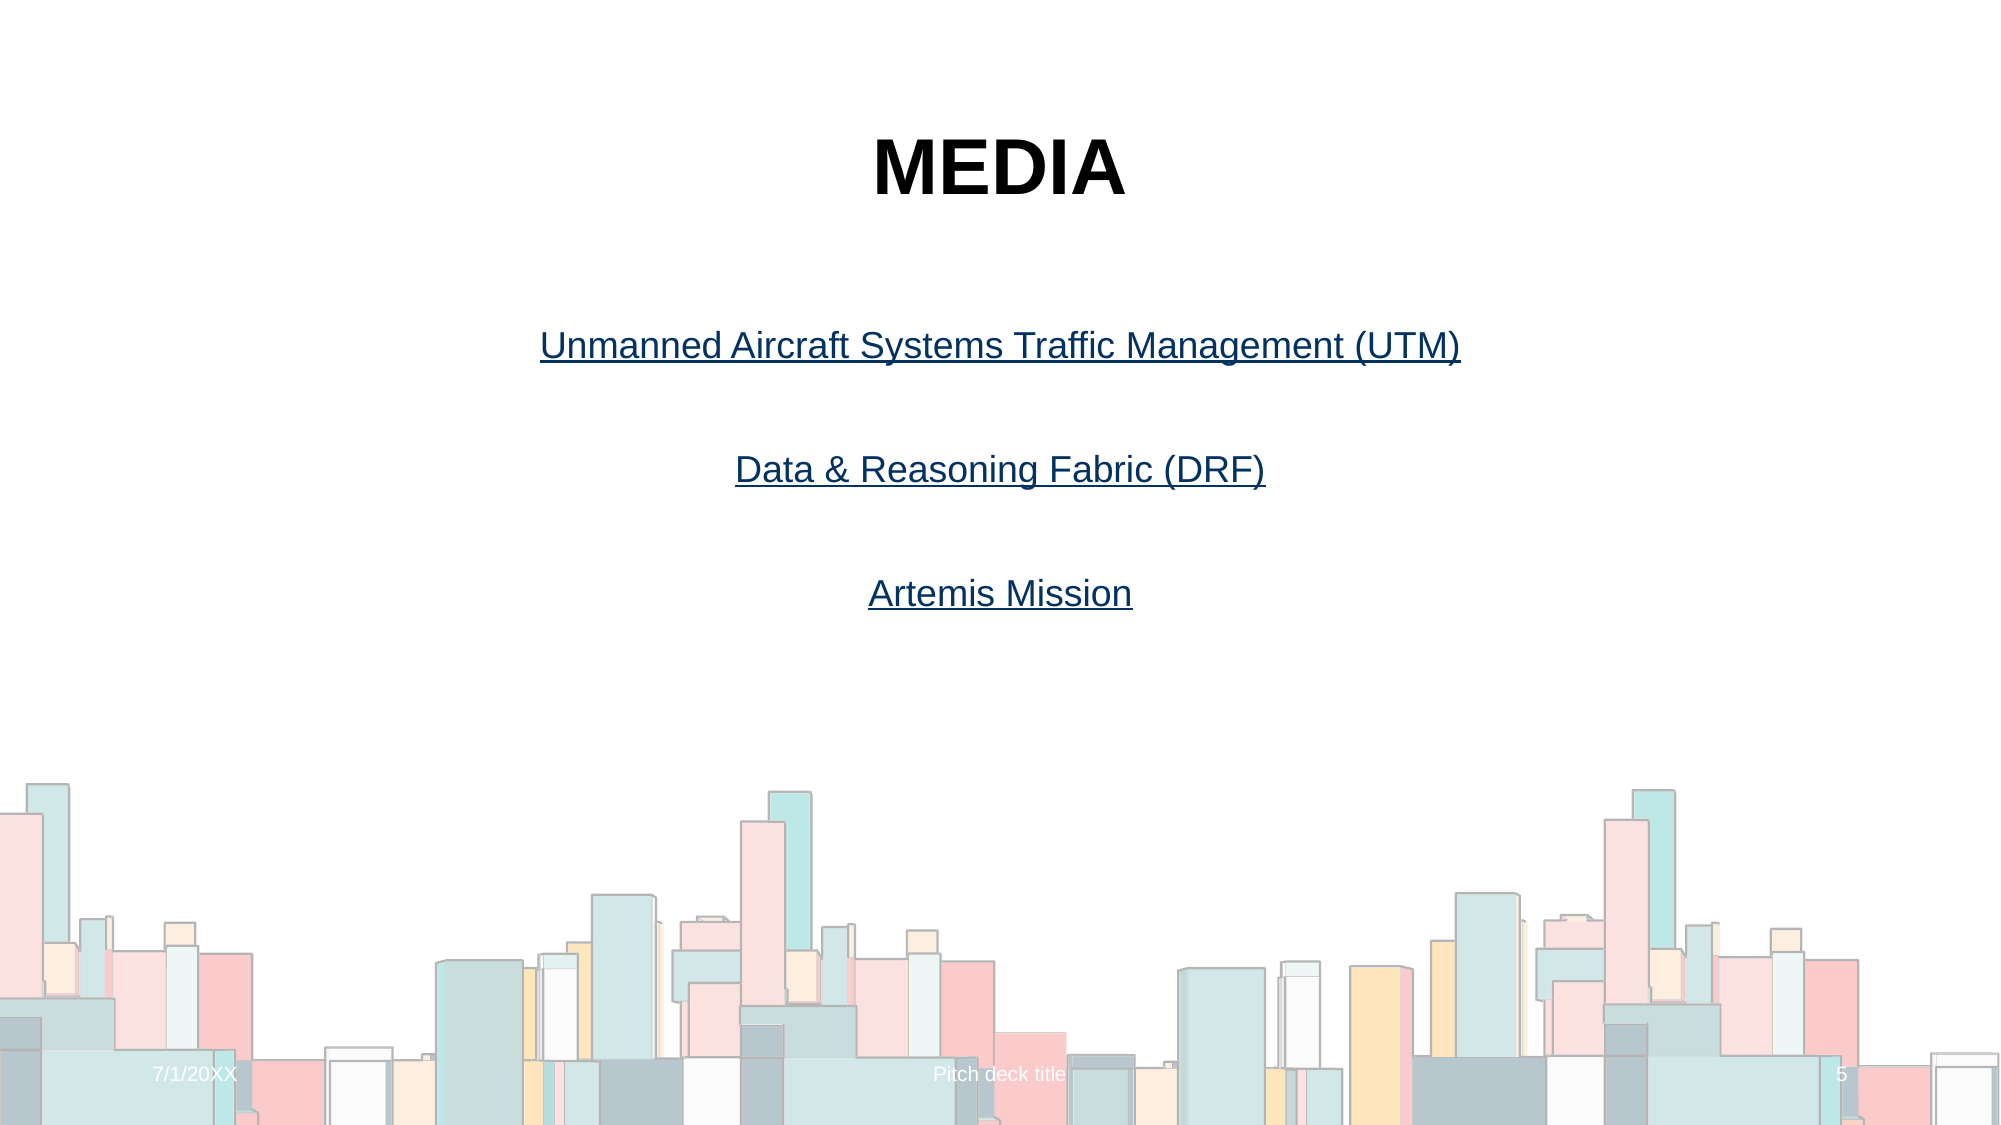

# Media
Unmanned Aircraft Systems Traffic Management (UTM)
Data & Reasoning Fabric (DRF)
Artemis Mission
7/1/20XX
Pitch deck title
5